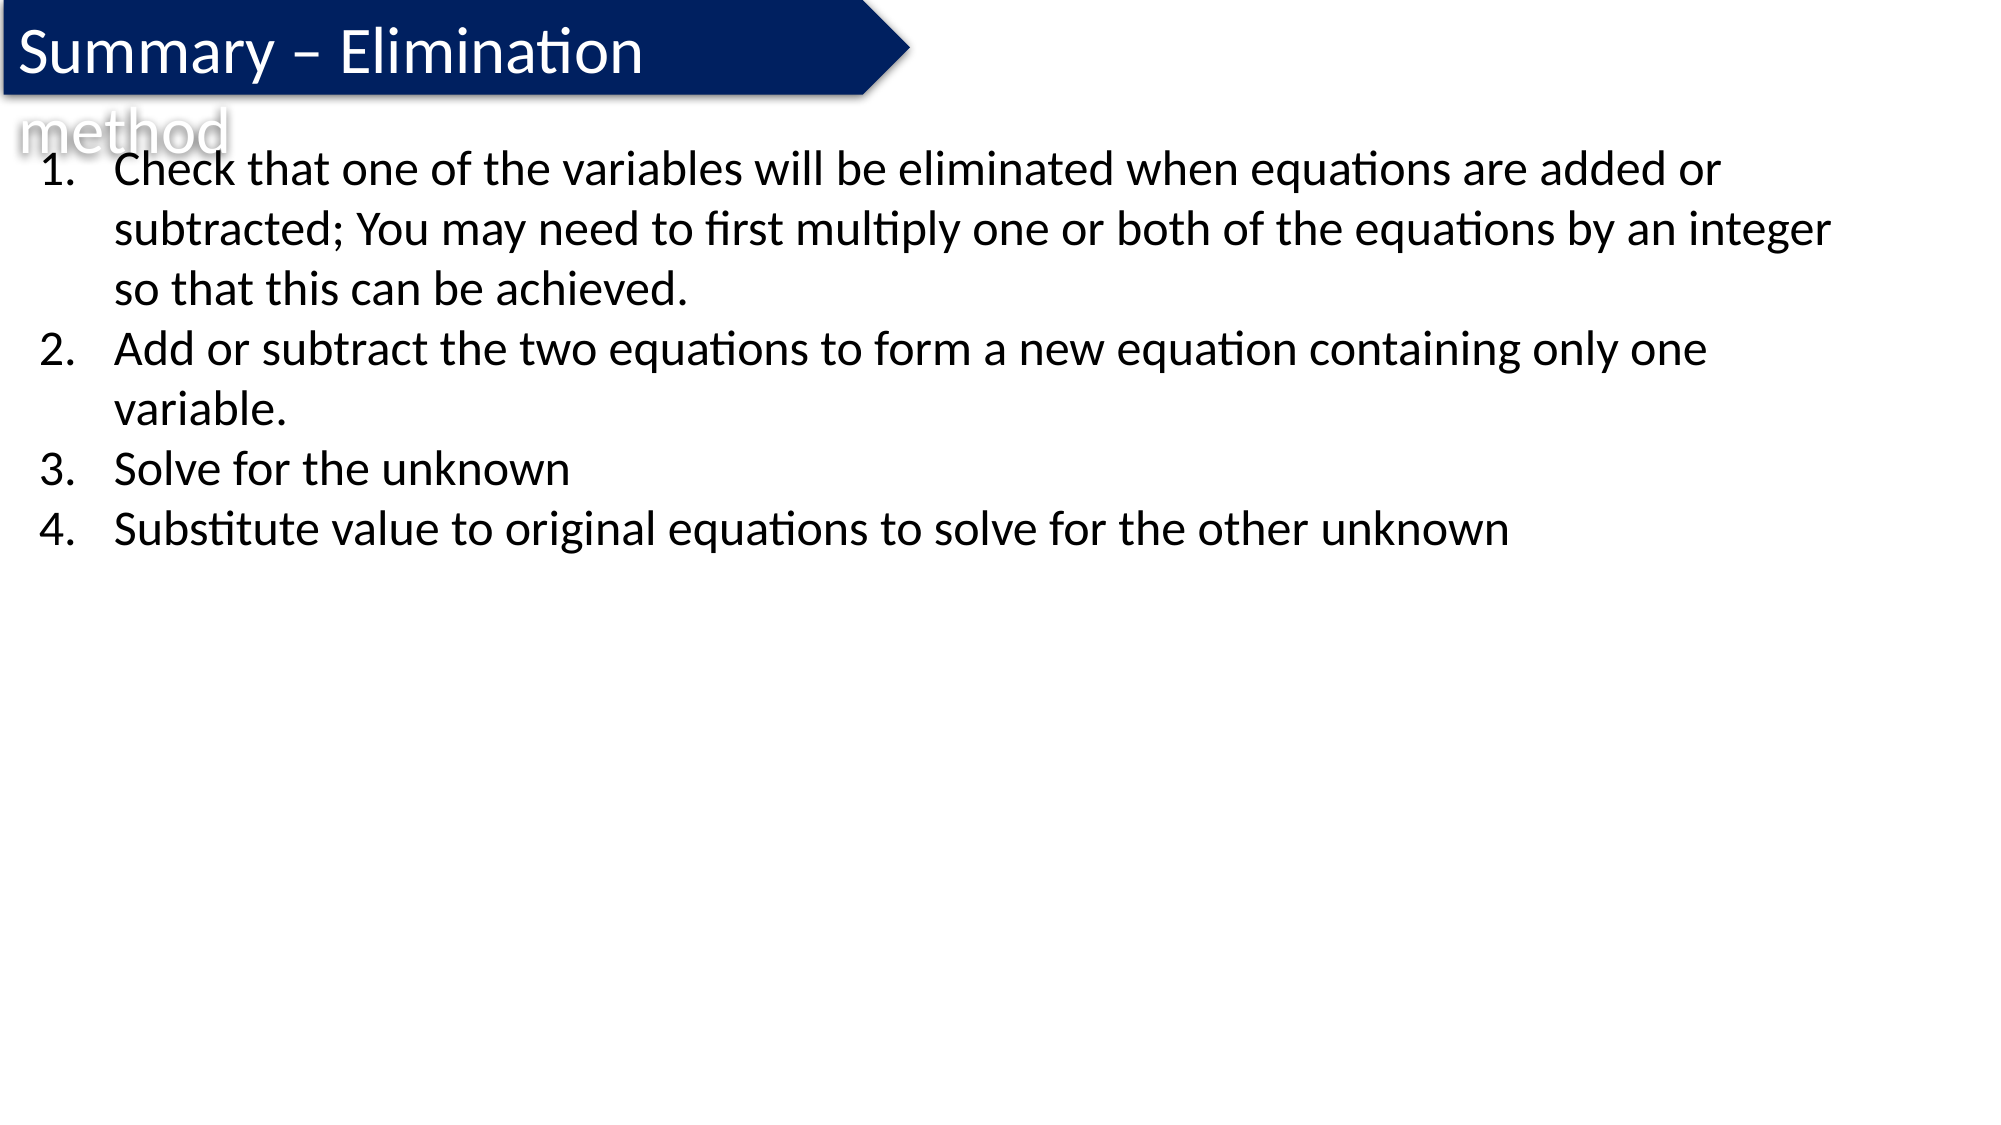

Summary – Elimination method
Check that one of the variables will be eliminated when equations are added or subtracted; You may need to first multiply one or both of the equations by an integer so that this can be achieved.
Add or subtract the two equations to form a new equation containing only one variable.
Solve for the unknown
Substitute value to original equations to solve for the other unknown